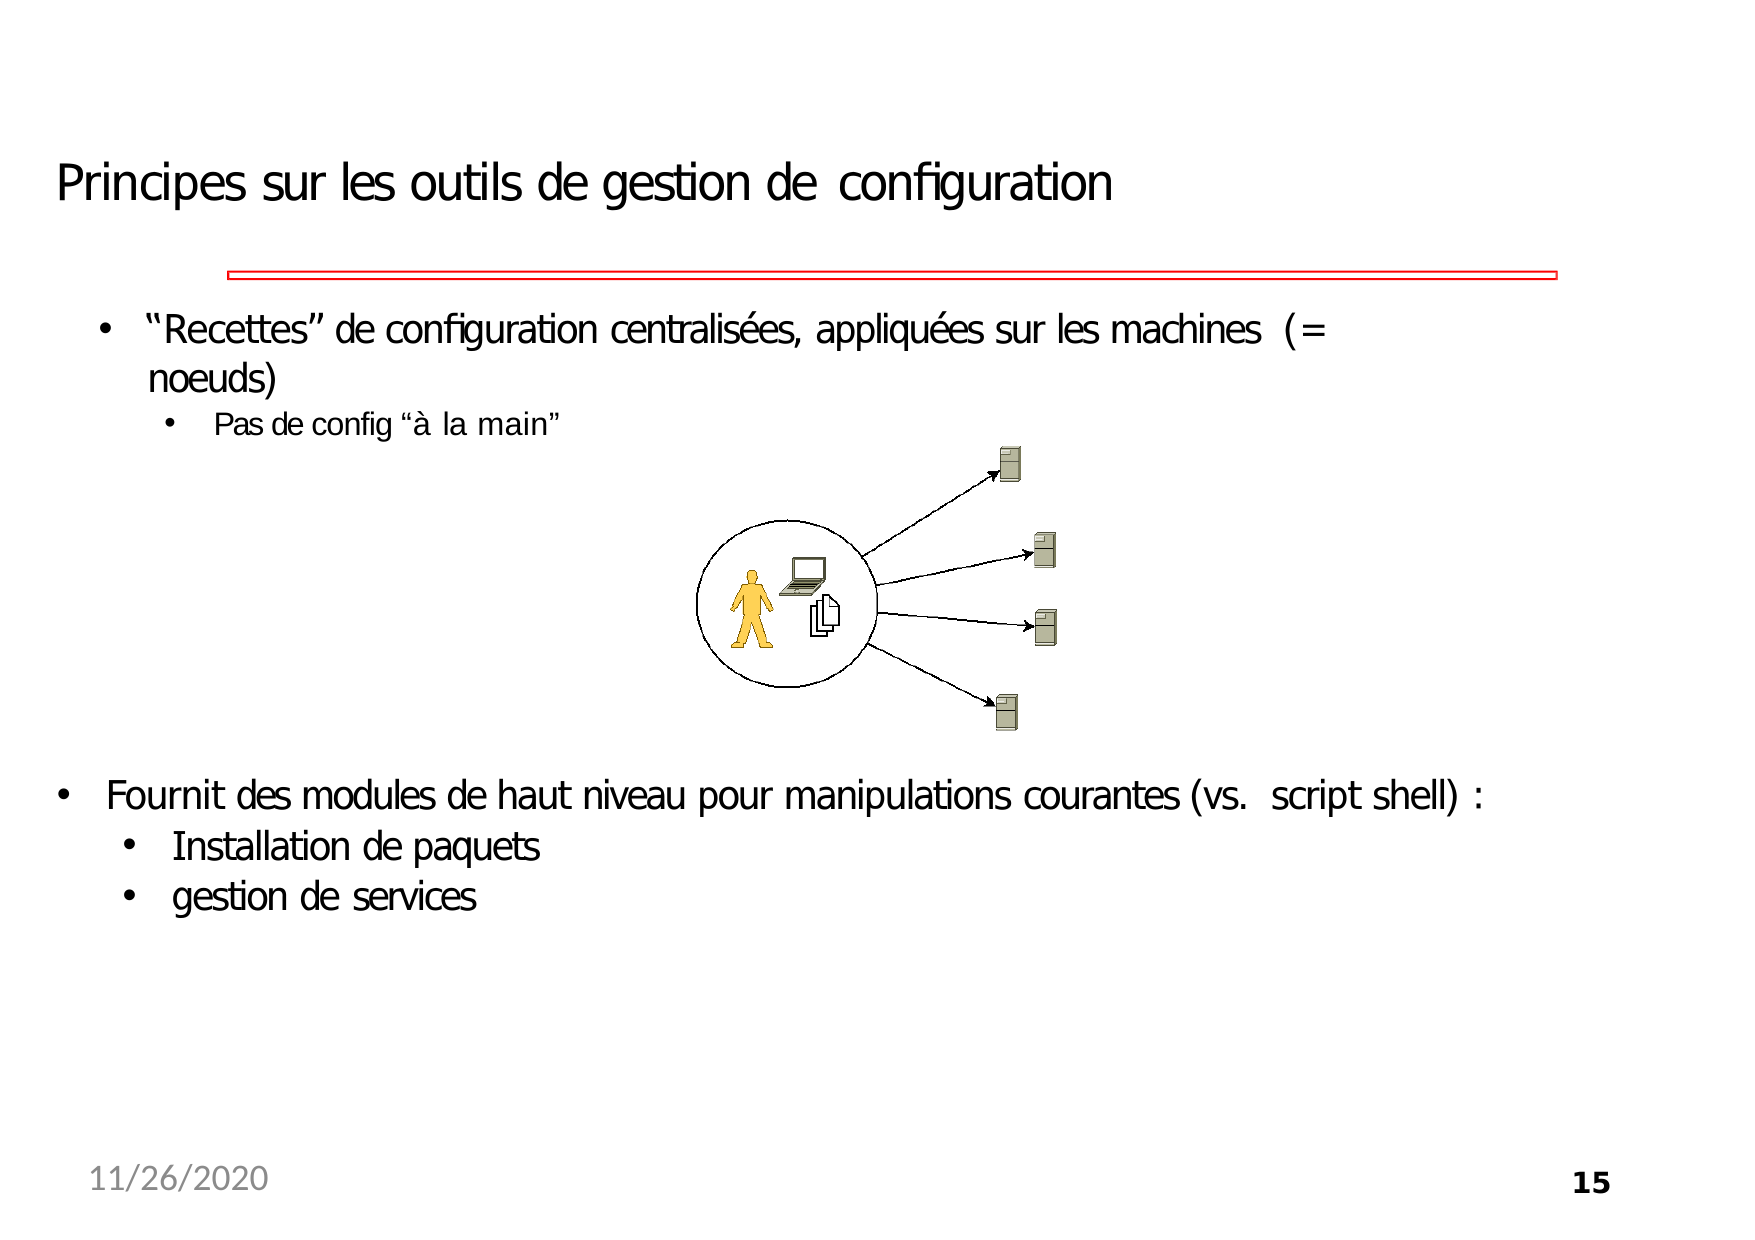

Principes sur les outils de gestion de configuration
“Recettes” de configuration centralisées, appliquées sur les machines  (= noeuds)
Pas de config “à la main”

11/26/2020
Fournit des modules de haut niveau pour manipulations courantes (vs.  script shell) :
Installation de paquets
gestion de services

11/26/2020
15